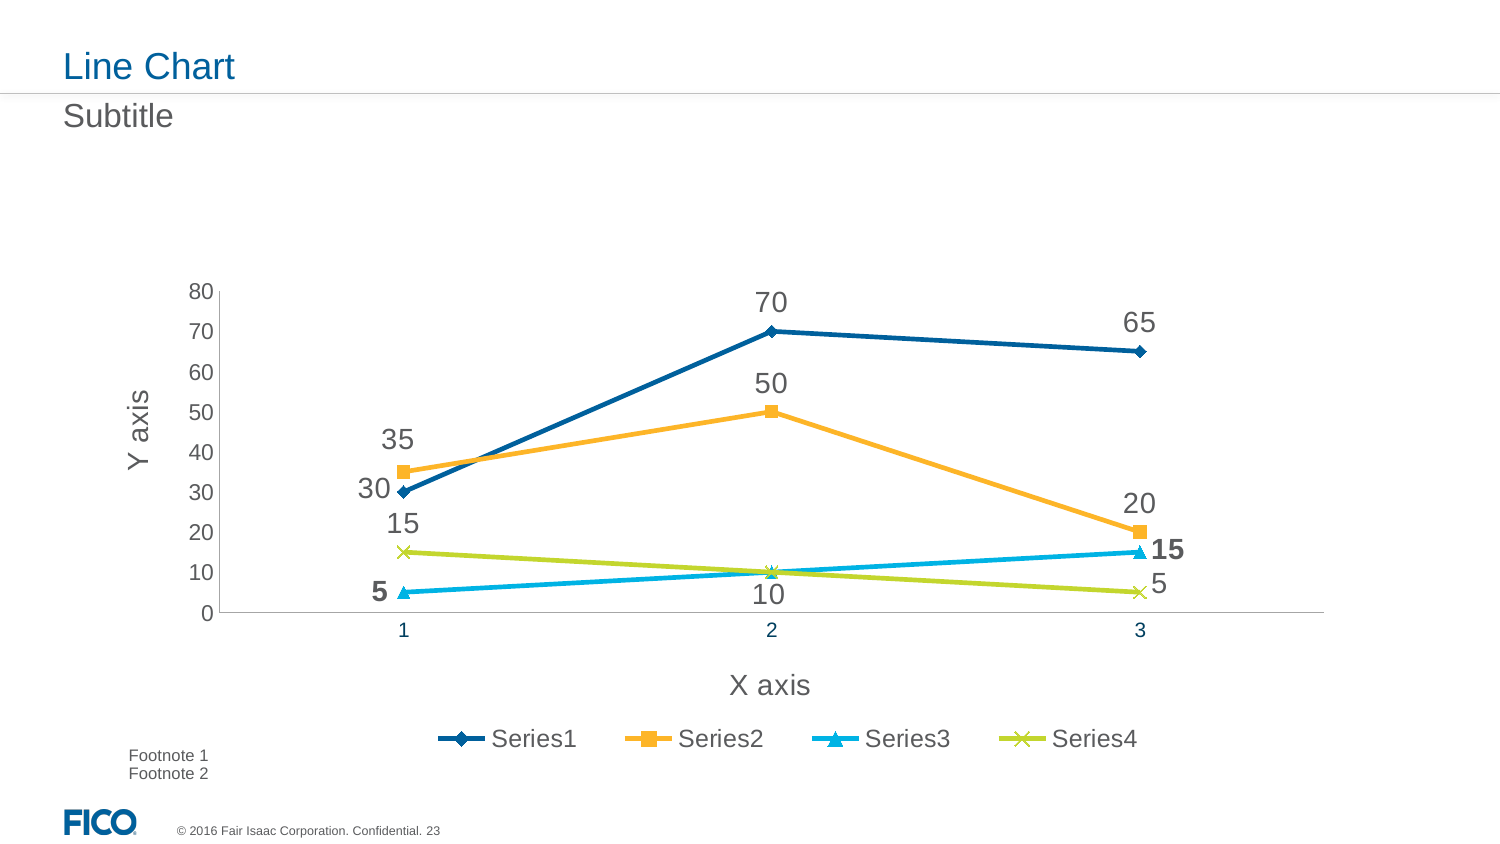

# Line Chart
Subtitle

### Chart

| Category |  |  |  |  |
|---|---|---|---|---|
	*		Footnote 1
**		Footnote 2